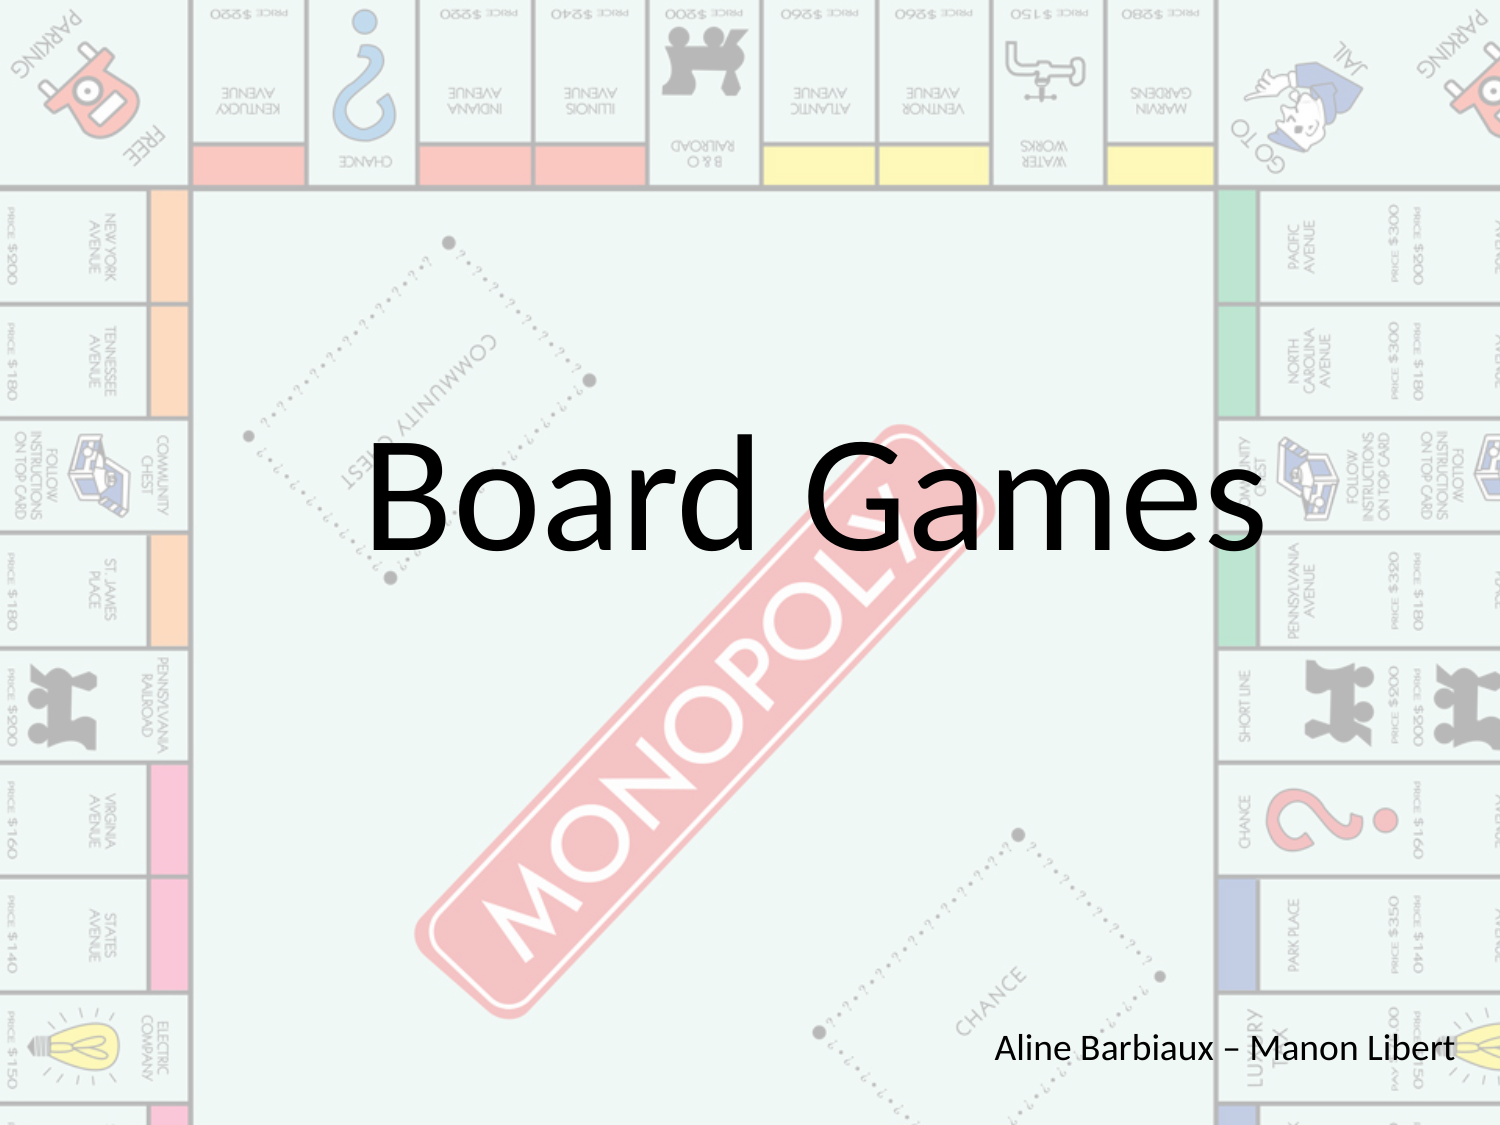

# Board Games
Aline Barbiaux – Manon Libert